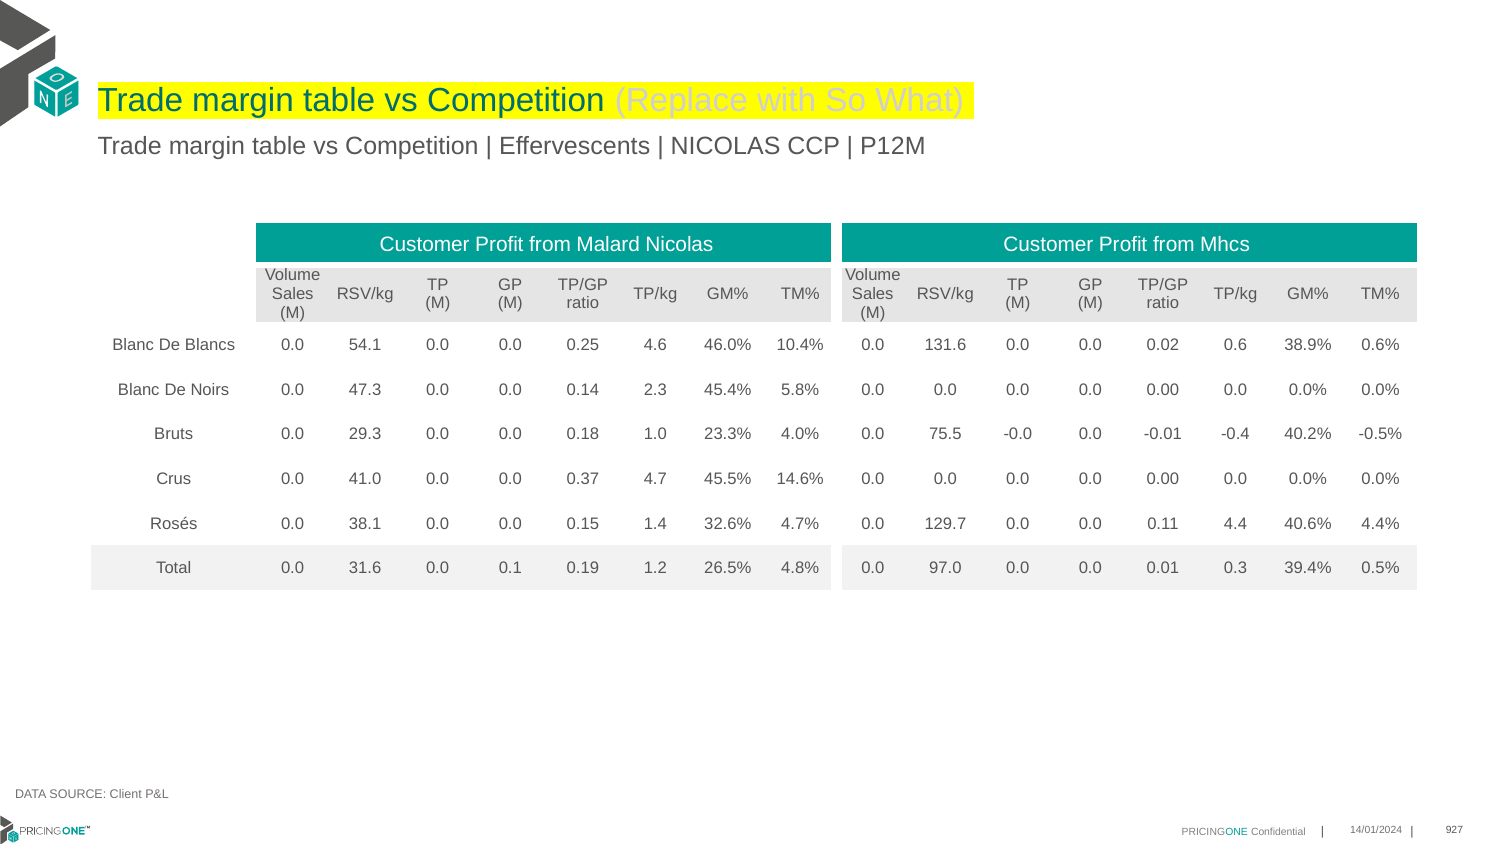

# Trade margin table vs Competition (Replace with So What)
Trade margin table vs Competition | Effervescents | NICOLAS CCP | P12M
|  | Customer Profit from Malard Nicolas |  |  |  |  |  |  |  | Customer Profit from Mhcs |  |  |  |  |  |  |  |
| --- | --- | --- | --- | --- | --- | --- | --- | --- | --- | --- | --- | --- | --- | --- | --- | --- |
|  | Volume Sales (M) | RSV/kg | TP (M) | GP (M) | TP/GP ratio | TP/kg | GM% | TM% | Volume Sales (M) | RSV/kg | TP (M) | GP (M) | TP/GP ratio | TP/kg | GM% | TM% |
| Blanc De Blancs | 0.0 | 54.1 | 0.0 | 0.0 | 0.25 | 4.6 | 46.0% | 10.4% | 0.0 | 131.6 | 0.0 | 0.0 | 0.02 | 0.6 | 38.9% | 0.6% |
| Blanc De Noirs | 0.0 | 47.3 | 0.0 | 0.0 | 0.14 | 2.3 | 45.4% | 5.8% | 0.0 | 0.0 | 0.0 | 0.0 | 0.00 | 0.0 | 0.0% | 0.0% |
| Bruts | 0.0 | 29.3 | 0.0 | 0.0 | 0.18 | 1.0 | 23.3% | 4.0% | 0.0 | 75.5 | -0.0 | 0.0 | -0.01 | -0.4 | 40.2% | -0.5% |
| Crus | 0.0 | 41.0 | 0.0 | 0.0 | 0.37 | 4.7 | 45.5% | 14.6% | 0.0 | 0.0 | 0.0 | 0.0 | 0.00 | 0.0 | 0.0% | 0.0% |
| Rosés | 0.0 | 38.1 | 0.0 | 0.0 | 0.15 | 1.4 | 32.6% | 4.7% | 0.0 | 129.7 | 0.0 | 0.0 | 0.11 | 4.4 | 40.6% | 4.4% |
| Total | 0.0 | 31.6 | 0.0 | 0.1 | 0.19 | 1.2 | 26.5% | 4.8% | 0.0 | 97.0 | 0.0 | 0.0 | 0.01 | 0.3 | 39.4% | 0.5% |
DATA SOURCE: Client P&L

14/01/2024
927